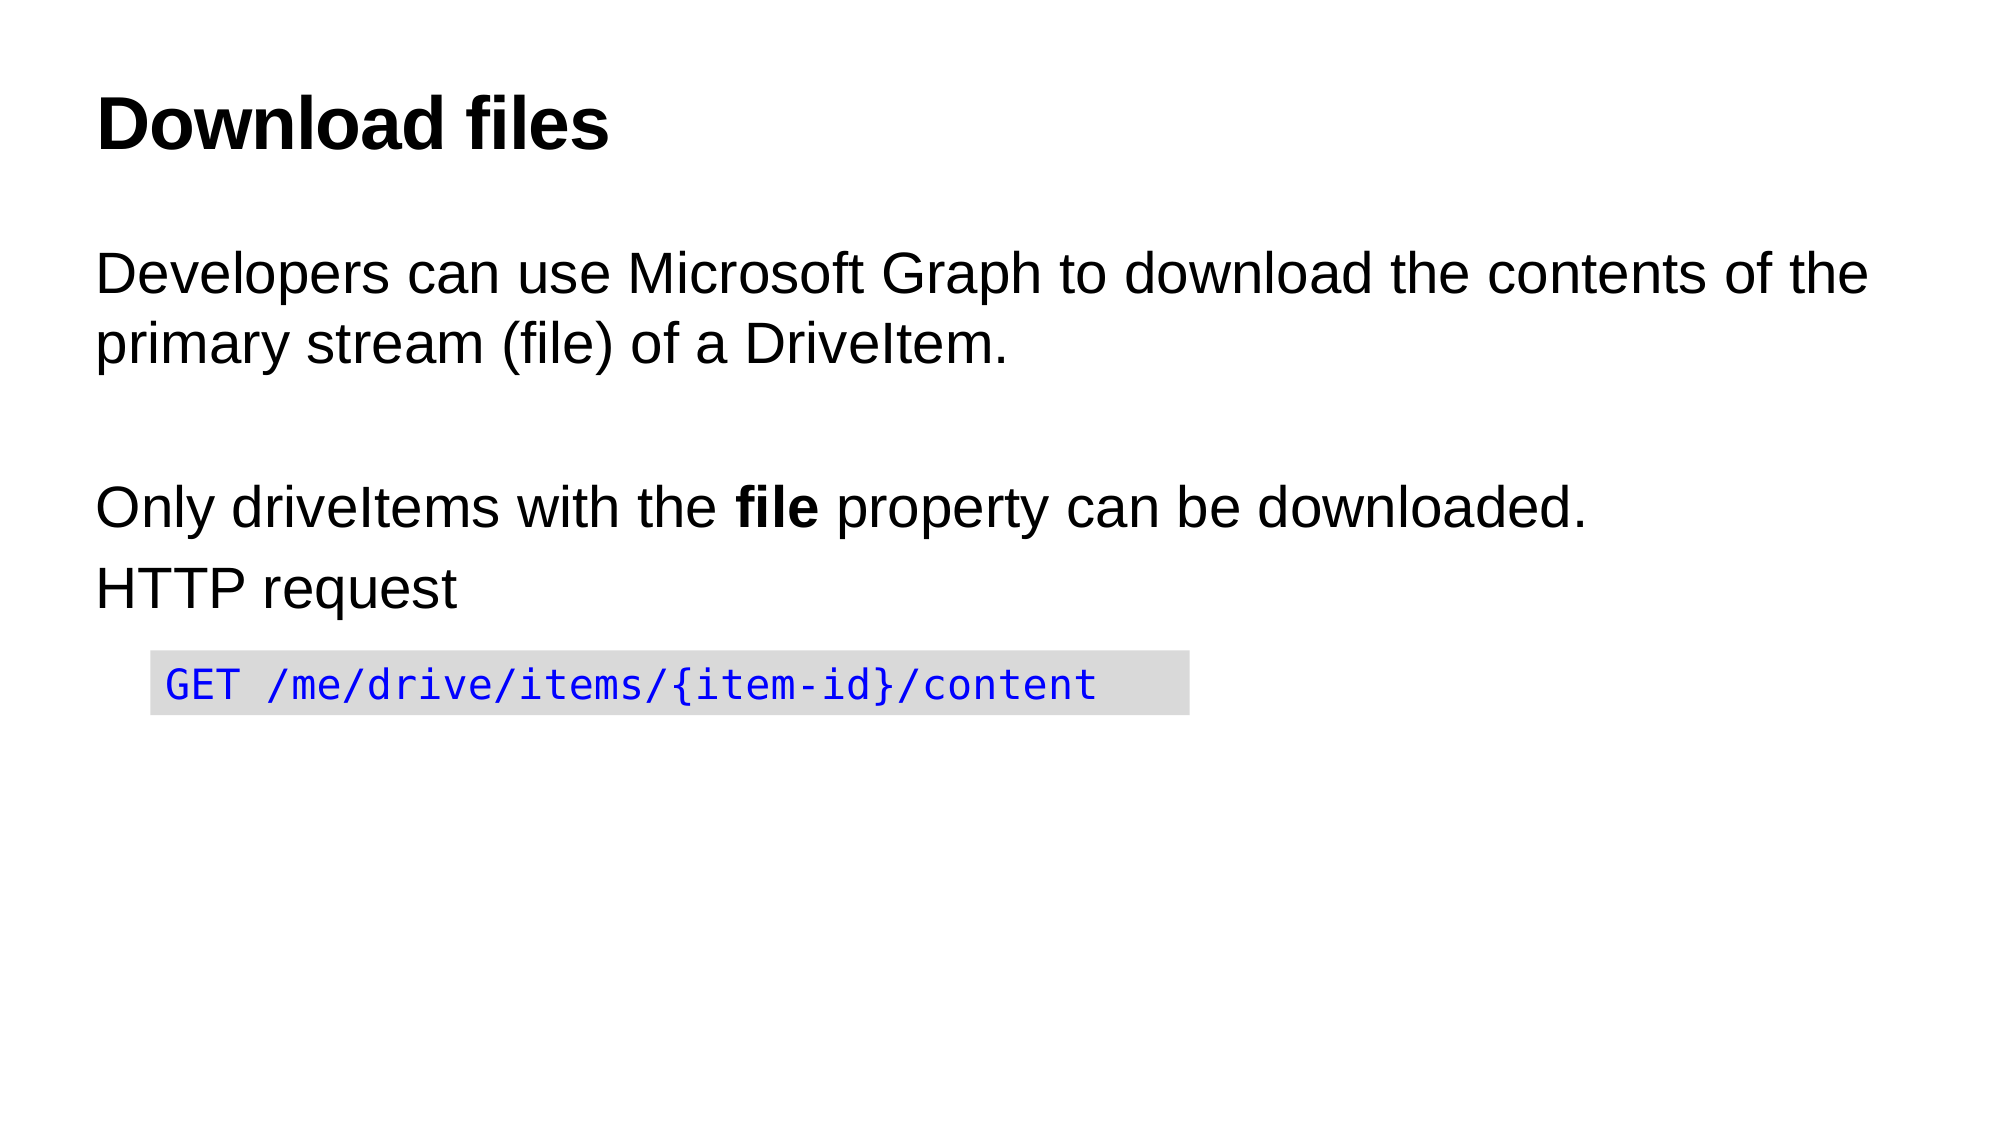

# Download files
Developers can use Microsoft Graph to download the contents of the primary stream (file) of a DriveItem.

Only driveItems with the file property can be downloaded.
HTTP request

GET /me/drive/items/{item-id}/content